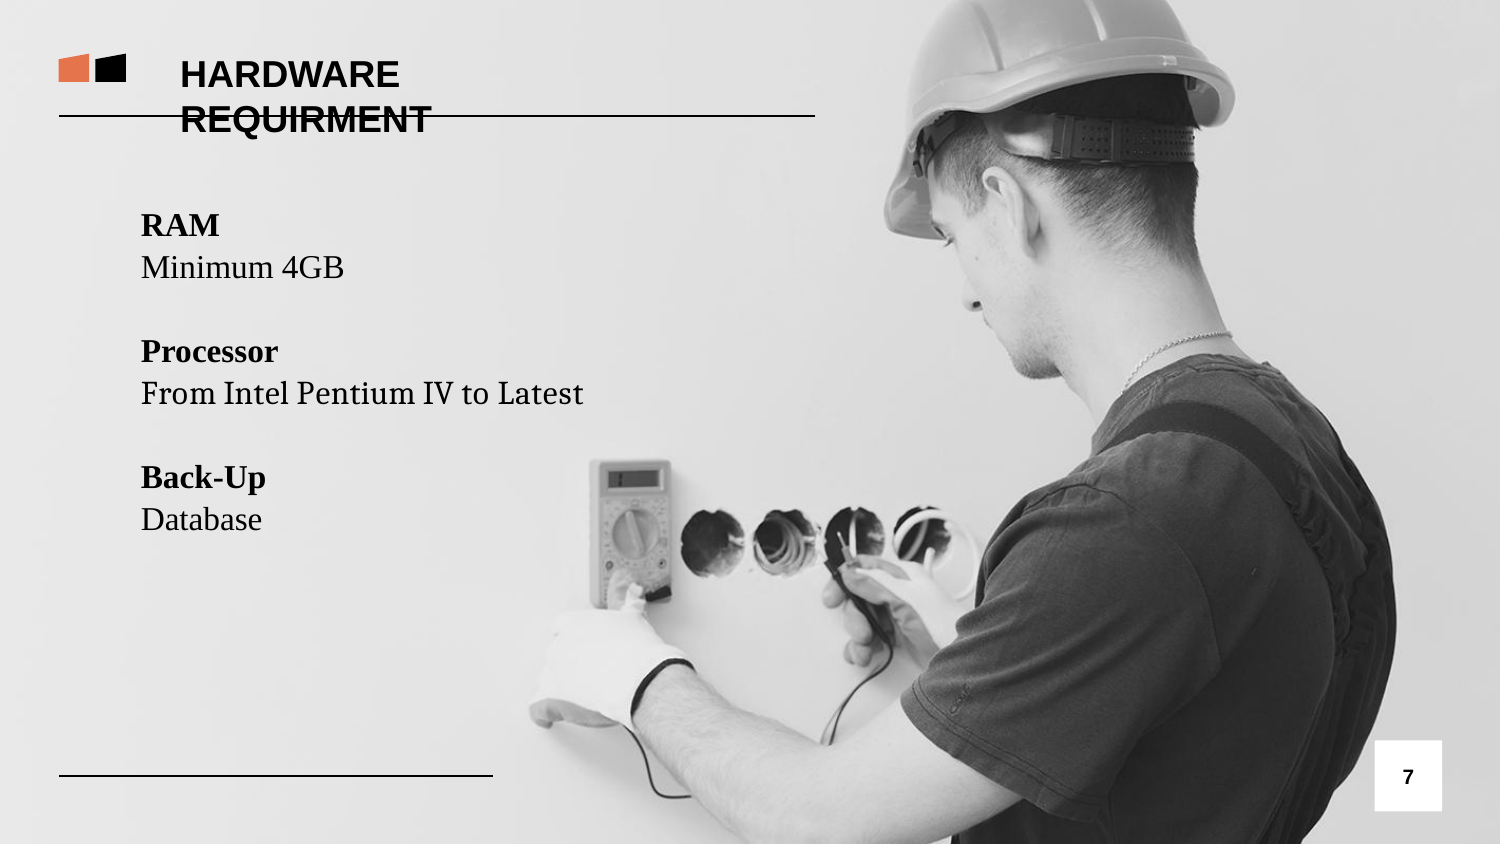

HARDWARE REQUIRMENT

RAM
Minimum 4GB

Processor
From Intel Pentium IV to Latest

Back-Up
Database

7